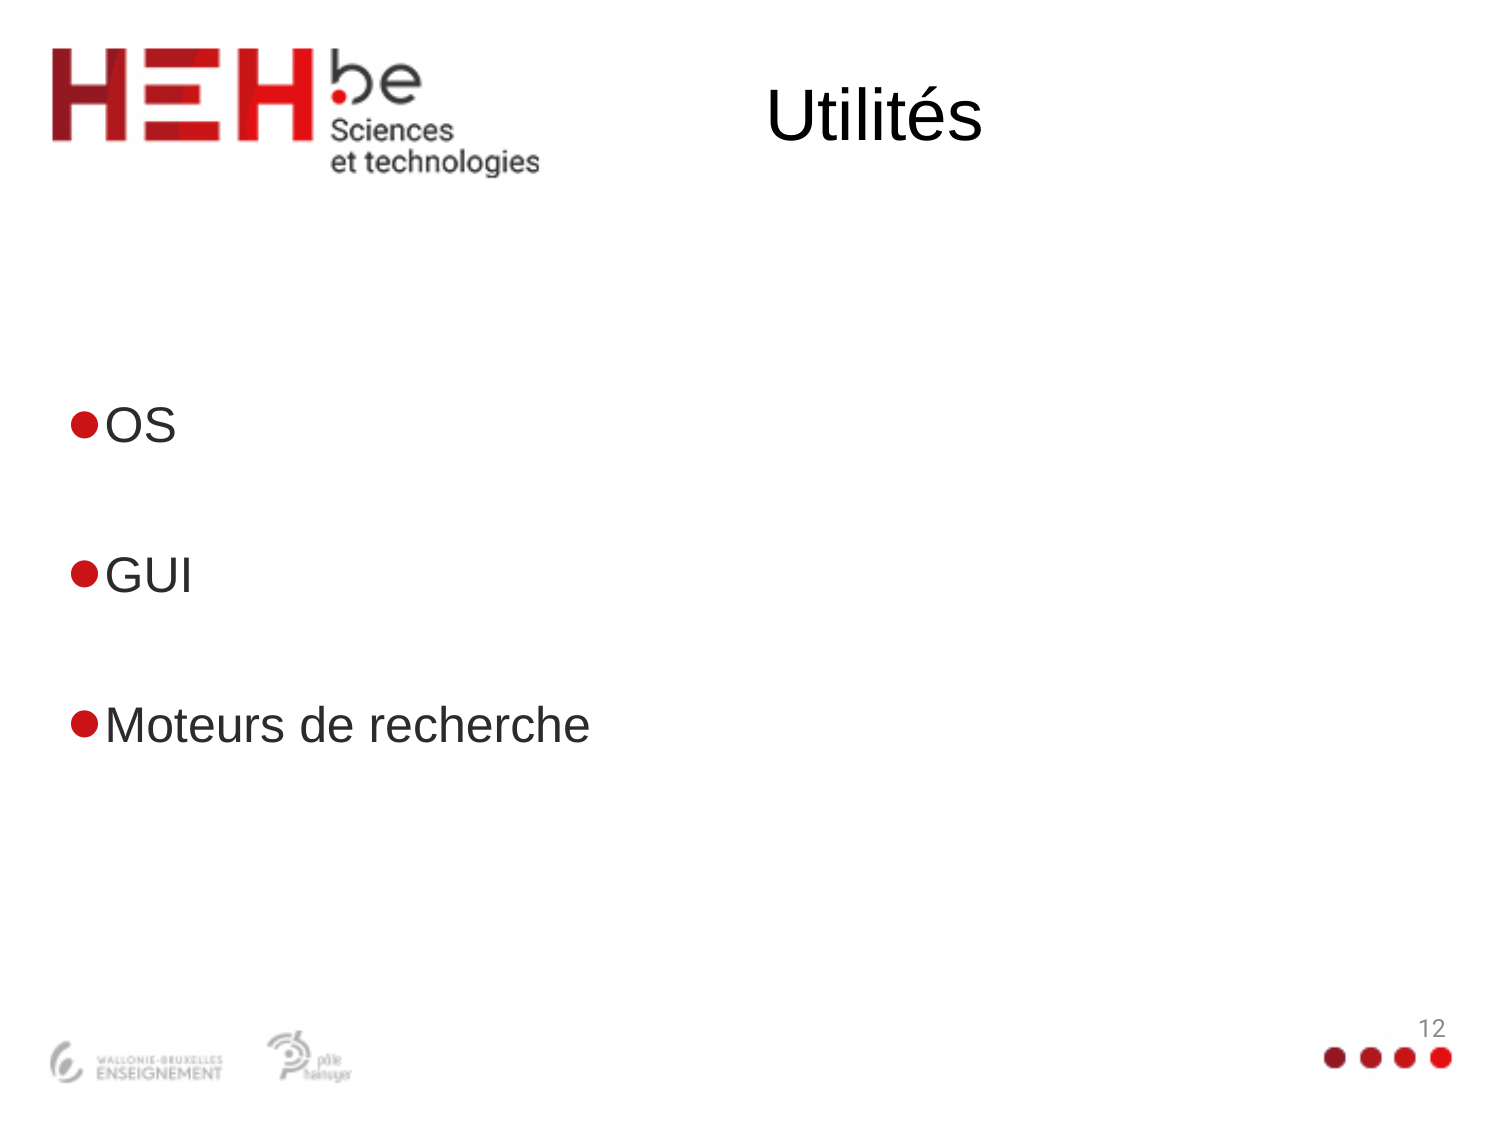

# Utilités

OS

GUI

Moteurs de recherche

12